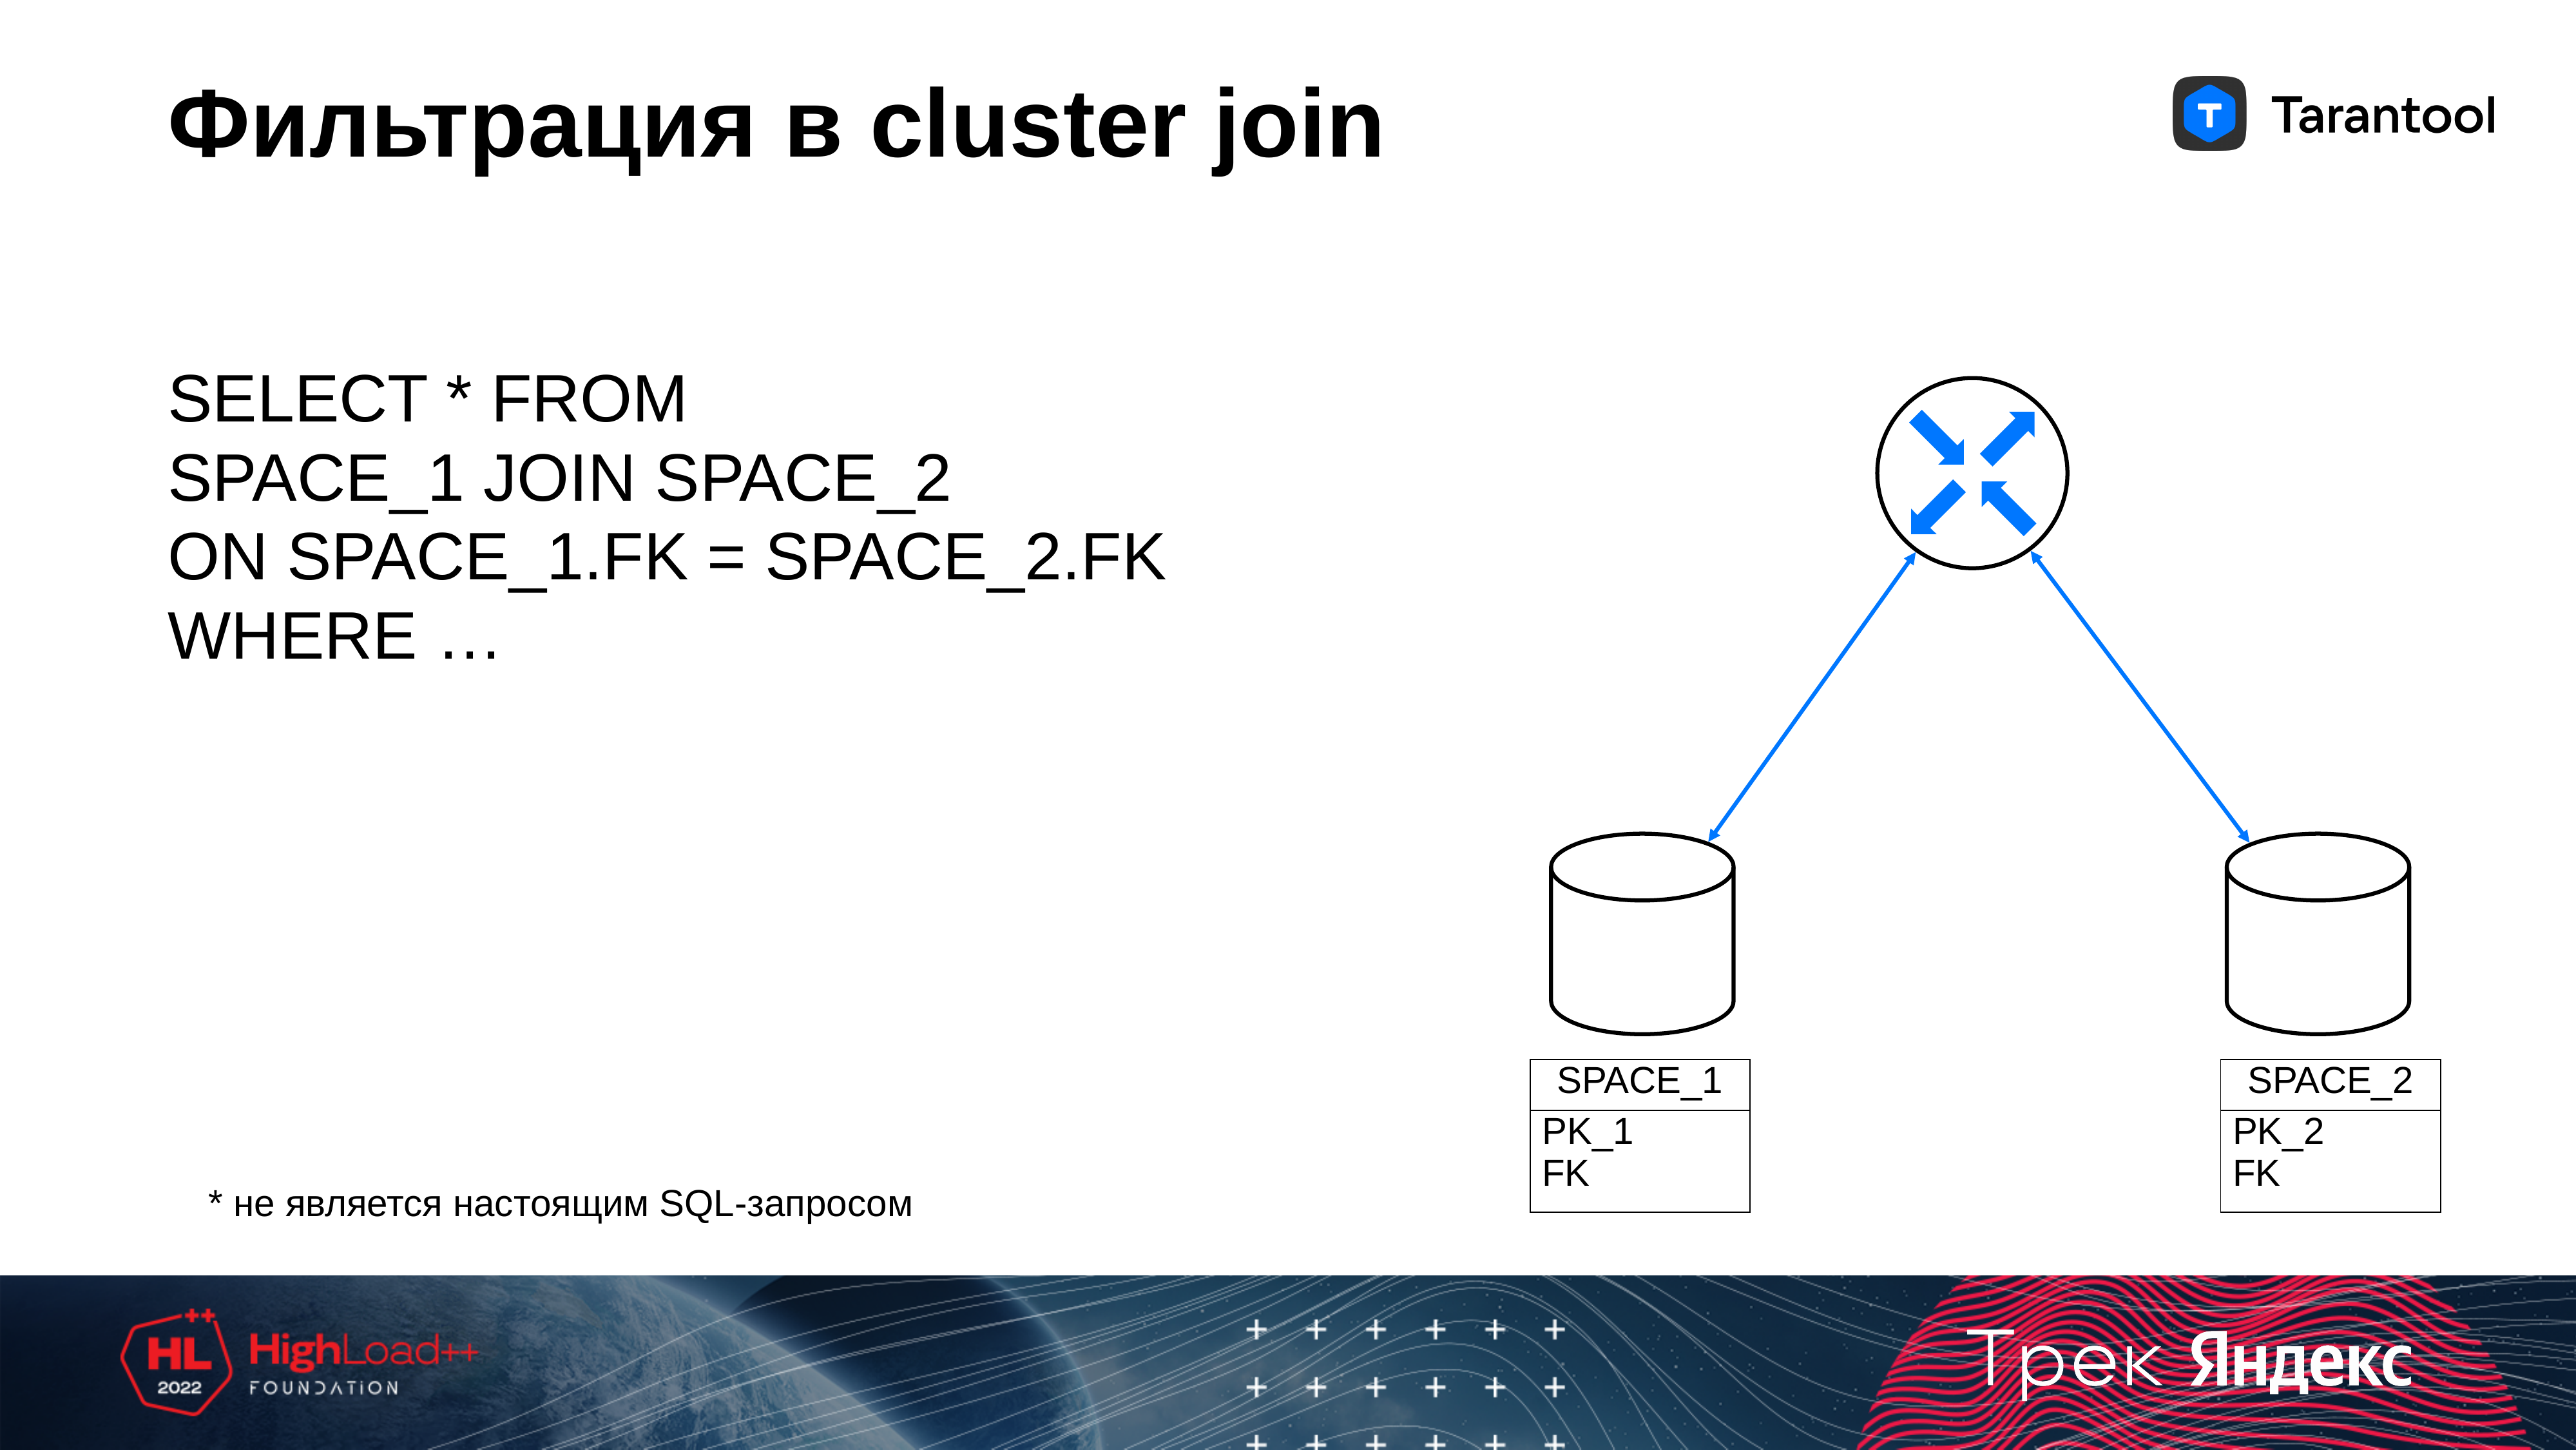

# Фильтрация в cluster join
SELECT * FROM
SPACE_1 JOIN SPACE_2
ON SPACE_1.FK = SPACE_2.FK
WHERE …

| SPACE\_1 |
| --- |
| PK\_1 FK |
| SPACE\_2 |
| --- |
| PK\_2 FK |
* не является настоящим SQL-запросом